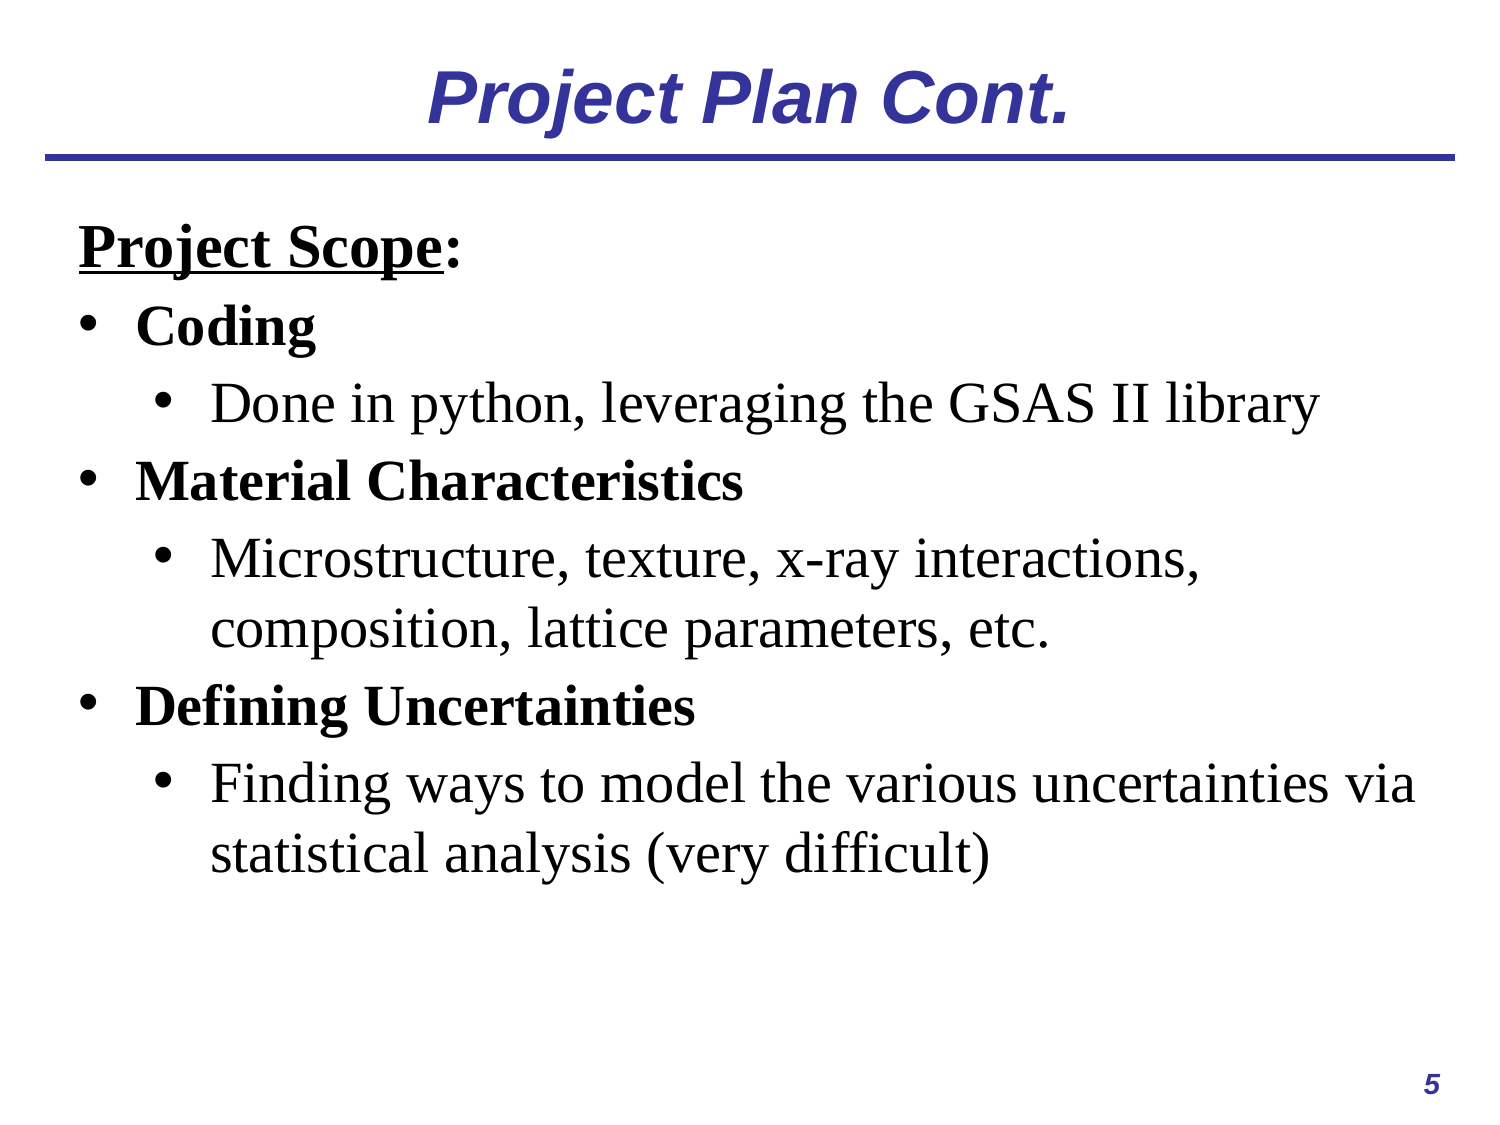

# Project Plan Cont.
Project Scope:
Coding
Done in python, leveraging the GSAS II library
Material Characteristics
Microstructure, texture, x-ray interactions, composition, lattice parameters, etc.
Defining Uncertainties
Finding ways to model the various uncertainties via statistical analysis (very difficult)
5